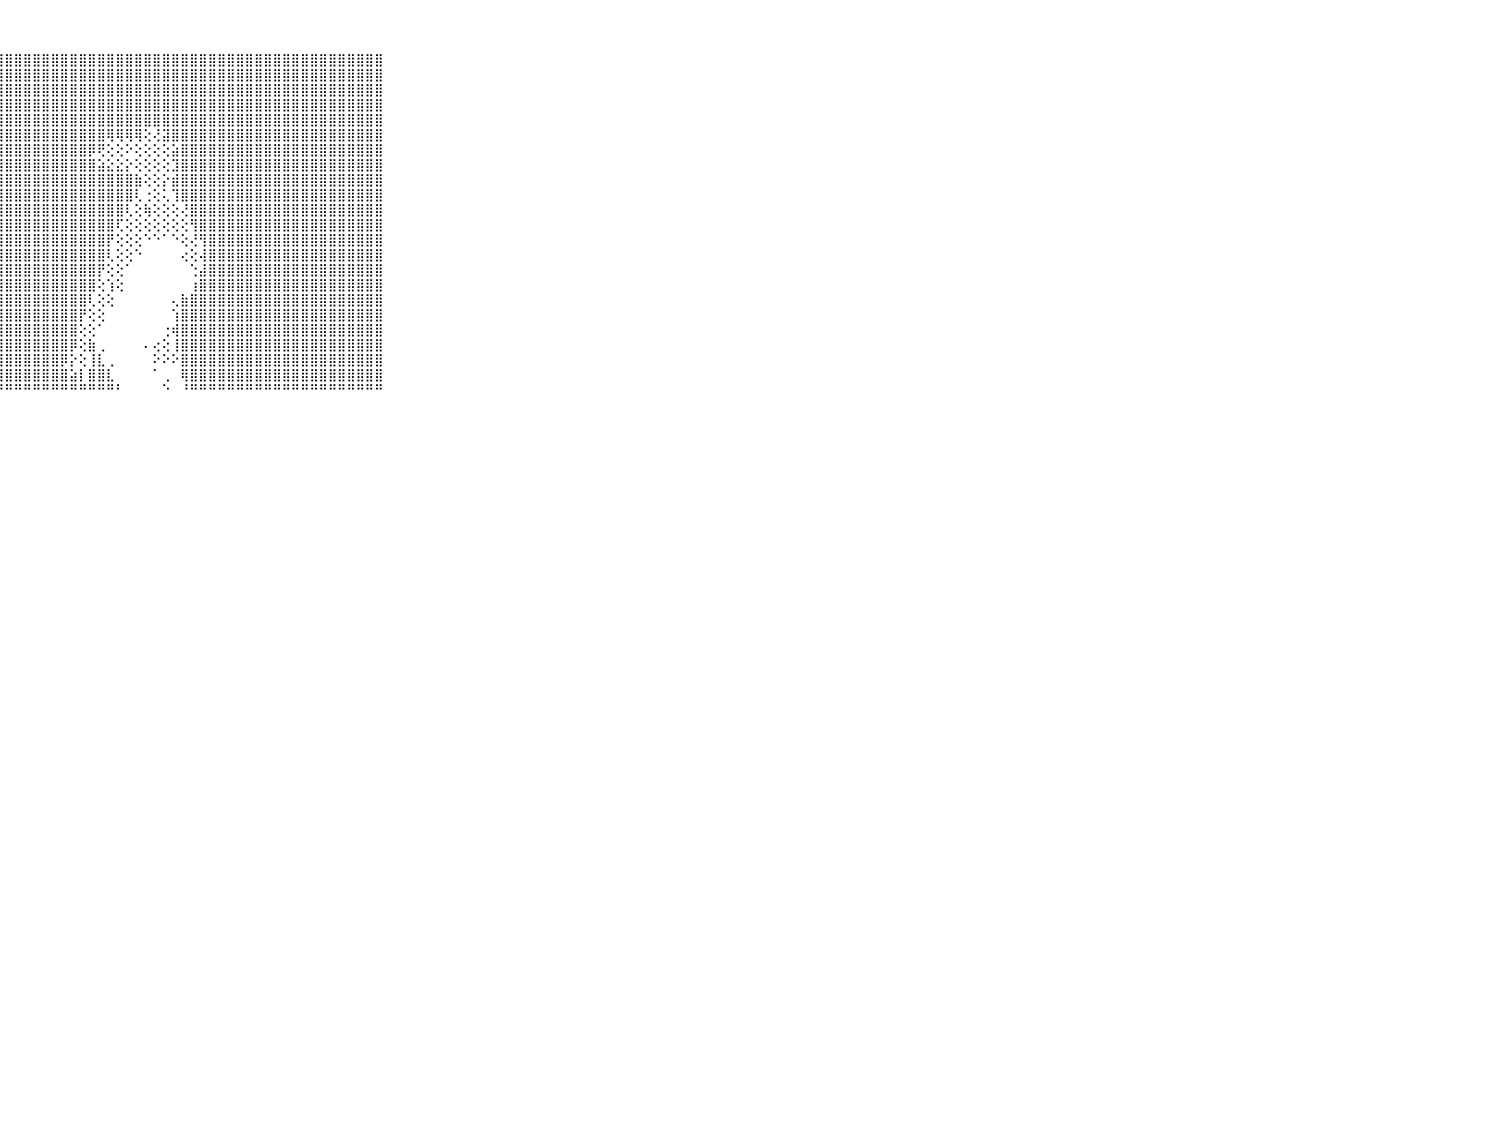

⠀⠀⠀⠀⠀⠀⠀⠀⠀⠀⠀⣿⣿⣿⣿⣿⣿⣿⣿⣿⣿⣿⣿⣿⣿⣿⣿⣿⣿⣿⣿⣿⣿⣿⣿⣿⣿⣿⣿⣿⣿⣿⣿⣿⣿⣿⣿⣿⣿⣿⣿⣿⣿⣿⣿⣿⣿⣿⣿⣿⣿⣿⣿⣿⣿⣿⣿⣿⣿⠀⠀⠀⠀⠀⠀⠀⠀⠀⠀⠀⠀
⠀⠀⠀⠀⠀⠀⠀⠀⠀⠀⠀⣿⣿⣿⣿⣿⣿⣿⣿⣿⣿⣿⣿⣿⣿⣿⣿⣿⣿⣿⣿⣿⣿⣿⣿⣿⣿⣿⣿⣿⣿⣿⣿⣿⣿⣿⣿⣿⣿⣿⣿⣿⣿⣿⣿⣿⣿⣿⣿⣿⣿⣿⣿⣿⣿⣿⣿⣿⣿⠀⠀⠀⠀⠀⠀⠀⠀⠀⠀⠀⠀
⠀⠀⠀⠀⠀⠀⠀⠀⠀⠀⠀⣿⣿⣿⣿⣿⣿⣿⣿⣿⣿⣿⣿⣿⣿⣿⣿⣿⣿⣿⣿⣿⣿⣿⣿⣿⣿⣿⣿⣿⣿⣿⣿⣿⣿⣿⣿⣿⣿⣿⣿⣿⣿⣿⣿⣿⣿⣿⣿⣿⣿⣿⣿⣿⣿⣿⣿⣿⣿⠀⠀⠀⠀⠀⠀⠀⠀⠀⠀⠀⠀
⠀⠀⠀⠀⠀⠀⠀⠀⠀⠀⠀⣿⣿⣿⣿⣿⣿⣿⣿⣿⣿⣿⣿⣿⣿⣿⣿⣿⣿⣿⣿⣿⣿⣿⣿⣿⣿⣿⣿⣿⣿⣿⣿⣿⣿⣿⣿⣿⣿⣿⣿⣿⣿⣿⣿⣿⣿⣿⣿⣿⣿⣿⣿⣿⣿⣿⣿⣿⣿⠀⠀⠀⠀⠀⠀⠀⠀⠀⠀⠀⠀
⠀⠀⠀⠀⠀⠀⠀⠀⠀⠀⠀⣿⣿⣿⣿⣿⣿⣿⣿⣿⣿⣿⣿⣿⣿⣿⣿⣿⣿⣿⣿⣿⣿⣿⣿⣿⣿⣿⣿⣿⣿⣿⣿⣿⣿⣿⣿⣿⣿⣿⣿⣿⣿⣿⣿⣿⣿⣿⣿⣿⣿⣿⣿⣿⣿⣿⣿⣿⣿⠀⠀⠀⠀⠀⠀⠀⠀⠀⠀⠀⠀
⠀⠀⠀⠀⠀⠀⠀⠀⠀⠀⠀⣿⣿⣿⣿⣿⣿⣿⣿⣿⣿⣿⣿⣿⣿⣿⣿⣿⣿⣿⣿⣿⣿⣿⣿⣿⣿⣿⣿⢿⢿⢿⢿⢕⢜⣽⣿⣿⣿⣿⣿⣿⣿⣿⣿⣿⣿⣿⣿⣿⣿⣿⣿⣿⣿⣿⣿⣿⣿⠀⠀⠀⠀⠀⠀⠀⠀⠀⠀⠀⠀
⠀⠀⠀⠀⠀⠀⠀⠀⠀⠀⠀⣿⣿⣿⣿⣿⣿⣿⣿⣿⣿⣿⣿⣿⣿⣿⣿⣿⣿⣿⣿⣿⣿⣿⣿⣿⣿⡿⢟⢕⢕⠕⢕⢕⢕⢕⣵⣿⣿⣿⣿⣿⣿⣿⣿⣿⣿⣿⣿⣿⣿⣿⣿⣿⣿⣿⣿⣿⣿⠀⠀⠀⠀⠀⠀⠀⠀⠀⠀⠀⠀
⠀⠀⠀⠀⠀⠀⠀⠀⠀⠀⠀⣿⣿⣿⣿⣿⣿⣿⣿⣿⣿⣿⣿⣿⣿⣿⣿⣿⣿⣿⣿⣿⣿⣿⣿⣿⣿⣿⣵⣕⣕⡕⢕⢕⢕⢕⣹⣿⣿⣿⣿⣿⣿⣿⣿⣿⣿⣿⣿⣿⣿⣿⣿⣿⣿⣿⣿⣿⣿⠀⠀⠀⠀⠀⠀⠀⠀⠀⠀⠀⠀
⠀⠀⠀⠀⠀⠀⠀⠀⠀⠀⠀⣿⣿⣿⣿⣿⣿⣿⣿⣿⣿⣿⣿⣿⣿⣿⣿⣿⣿⣿⣿⣿⣿⣿⣿⣿⣿⣿⣿⣿⣿⣿⣷⢕⢕⡕⣾⣿⣿⣿⣿⣿⣿⣿⣿⣿⣿⣿⣿⣿⣿⣿⣿⣿⣿⣿⣿⣿⣿⠀⠀⠀⠀⠀⠀⠀⠀⠀⠀⠀⠀
⠀⠀⠀⠀⠀⠀⠀⠀⠀⠀⠀⣿⣿⣿⣿⣿⣿⣿⣿⣿⣿⣿⣿⣿⣿⣿⣿⣿⣿⣿⣿⣿⣿⣿⣿⣿⣿⣿⣿⣿⣿⣿⢇⢐⢕⢅⢹⣿⣿⣿⣿⣿⣿⣿⣿⣿⣿⣿⣿⣿⣿⣿⣿⣿⣿⣿⣿⣿⣿⠀⠀⠀⠀⠀⠀⠀⠀⠀⠀⠀⠀
⠀⠀⠀⠀⠀⠀⠀⠀⠀⠀⠀⣿⣿⣿⣿⣿⣿⣿⣿⣿⣿⣿⣿⣿⣿⣿⣿⣿⣿⣿⣿⣿⣿⣿⣿⣿⣿⣿⣿⣿⣿⢇⢕⢷⢕⢕⢕⢜⣿⣿⣿⣿⣿⣿⣿⣿⣿⣿⣿⣿⣿⣿⣿⣿⣿⣿⣿⣿⣿⠀⠀⠀⠀⠀⠀⠀⠀⠀⠀⠀⠀
⠀⠀⠀⠀⠀⠀⠀⠀⠀⠀⠀⣿⣿⣿⣿⣿⣿⣿⣿⣿⣿⣿⣿⣿⣿⣿⣿⣿⣿⣿⣿⣿⣿⣿⣿⣿⣿⣿⣿⣿⢏⢕⢕⢕⢕⢕⢕⢕⢻⣿⣿⣿⣿⣿⣿⣿⣿⣿⣿⣿⣿⣿⣿⣿⣿⣿⣿⣿⣿⠀⠀⠀⠀⠀⠀⠀⠀⠀⠀⠀⠀
⠀⠀⠀⠀⠀⠀⠀⠀⠀⠀⠀⣿⣿⣿⣿⣿⣿⣿⣿⣿⣿⣿⣿⣿⣿⣿⣿⣿⣿⣿⣿⣿⣿⣿⣿⣿⣿⣿⣿⡟⢕⢕⢕⠑⠑⠁⠑⢕⢜⢻⣿⣿⣿⣿⣿⣿⣿⣿⣿⣿⣿⣿⣿⣿⣿⣿⣿⣿⣿⠀⠀⠀⠀⠀⠀⠀⠀⠀⠀⠀⠀
⠀⠀⠀⠀⠀⠀⠀⠀⠀⠀⠀⣿⣿⣿⣿⣿⣿⣿⣿⣿⣿⣿⣿⣿⣿⣿⣿⣿⣿⣿⣿⣿⣿⣿⣿⣿⣿⣿⣿⢇⢕⢕⠑⠀⠀⠀⠀⢔⢕⢼⣿⣿⣿⣿⣿⣿⣿⣿⣿⣿⣿⣿⣿⣿⣿⣿⣿⣿⣿⠀⠀⠀⠀⠀⠀⠀⠀⠀⠀⠀⠀
⠀⠀⠀⠀⠀⠀⠀⠀⠀⠀⠀⣿⣿⣿⣿⣿⣿⣿⣿⣿⣿⣿⣿⣿⣿⣿⣿⣿⣿⣿⣿⣿⣿⣿⣿⣿⣿⣿⡟⢕⢕⠁⠀⠀⠀⠀⠀⠀⢑⣼⣿⣿⣿⣿⣿⣿⣿⣿⣿⣿⣿⣿⣿⣿⣿⣿⣿⣿⣿⠀⠀⠀⠀⠀⠀⠀⠀⠀⠀⠀⠀
⠀⠀⠀⠀⠀⠀⠀⠀⠀⠀⠀⣿⣿⣿⣿⣿⣿⣿⣿⣿⣿⣿⣿⣿⣿⣿⣿⣿⣿⣿⣿⣿⣿⣿⣿⣿⣿⣿⢕⢱⢕⠀⠀⠀⠀⠀⠀⠀⢰⣿⣿⣿⣿⣿⣿⣿⣿⣿⣿⣿⣿⣿⣿⣿⣿⣿⣿⣿⣿⠀⠀⠀⠀⠀⠀⠀⠀⠀⠀⠀⠀
⠀⠀⠀⠀⠀⠀⠀⠀⠀⠀⠀⣿⣿⣿⣿⣿⣿⣿⣿⣿⣿⣿⣿⣿⣿⣿⣿⣿⣿⣿⣿⣿⣿⣿⣿⣿⣿⢇⢕⢕⠀⠀⠀⠀⠀⠀⢄⣷⣿⣿⣿⣿⣿⣿⣿⣿⣿⣿⣿⣿⣿⣿⣿⣿⣿⣿⣿⣿⣿⠀⠀⠀⠀⠀⠀⠀⠀⠀⠀⠀⠀
⠀⠀⠀⠀⠀⠀⠀⠀⠀⠀⠀⣿⣿⣿⣿⣿⣿⣿⣿⣿⣿⣿⣿⣿⣿⣿⣿⣿⣿⣿⣿⣿⣿⣿⣿⣿⡟⢕⢕⠀⠀⠀⠀⠀⠀⠀⢱⣿⣿⣿⣿⣿⣿⣿⣿⣿⣿⣿⣿⣿⣿⣿⣿⣿⣿⣿⣿⣿⣿⠀⠀⠀⠀⠀⠀⠀⠀⠀⠀⠀⠀
⠀⠀⠀⠀⠀⠀⠀⠀⠀⠀⠀⣿⣿⣿⣿⣿⣿⣿⣿⣿⣿⣿⣿⣿⣿⣿⣿⣿⣿⣿⣿⣿⣿⣿⣿⣿⢕⢕⠁⠀⠀⠀⠀⠀⠀⢐⢾⣿⣿⣿⣿⣿⣿⣿⣿⣿⣿⣿⣿⣿⣿⣿⣿⣿⣿⣿⣿⣿⣿⠀⠀⠀⠀⠀⠀⠀⠀⠀⠀⠀⠀
⠀⠀⠀⠀⠀⠀⠀⠀⠀⠀⠀⣿⣿⣿⣿⣿⣿⣿⣿⣿⣿⣿⣿⣿⣿⣿⣿⣿⣿⣿⣿⣿⣿⣿⣿⡿⢕⣷⢀⠀⠀⠀⠀⠄⢔⢕⢸⣿⣿⣿⣿⣿⣿⣿⣿⣿⣿⣿⣿⣿⣿⣿⣿⣿⣿⣿⣿⣿⣿⠀⠀⠀⠀⠀⠀⠀⠀⠀⠀⠀⠀
⠀⠀⠀⠀⠀⠀⠀⠀⠀⠀⠀⣿⣿⣿⣿⣿⣿⣿⣿⣿⣿⣿⣿⣿⣿⣿⣿⣿⣿⣿⣿⣿⣿⣿⡿⡕⢕⢸⣇⢀⠀⠀⠀⠀⠕⠕⠕⣿⣿⣿⣿⣿⣿⣿⣿⣿⣿⣿⣿⣿⣿⣿⣿⣿⣿⣿⣿⣿⣿⠀⠀⠀⠀⠀⠀⠀⠀⠀⠀⠀⠀
⠀⠀⠀⠀⠀⠀⠀⠀⠀⠀⠀⣿⣿⣿⣿⣿⣿⣿⣿⣿⣿⣿⣿⣿⣿⣿⣿⣿⣿⣿⣿⣿⣿⣿⣿⣵⡇⣿⣿⣇⠀⠀⠀⠀⠁⢀⠀⢿⣿⣿⣿⣿⣿⣿⣿⣿⣿⣿⣿⣿⣿⣿⣿⣿⣿⣿⣿⣿⣿⠀⠀⠀⠀⠀⠀⠀⠀⠀⠀⠀⠀
⠀⠀⠀⠀⠀⠀⠀⠀⠀⠀⠀⠛⠛⠛⠛⠛⠛⠛⠛⠛⠛⠛⠛⠛⠛⠛⠛⠛⠛⠛⠛⠛⠛⠛⠛⠛⠛⠛⠛⠛⠃⠀⠀⠀⠀⠑⠀⠘⠛⠛⠛⠛⠛⠛⠛⠛⠛⠛⠛⠛⠛⠛⠛⠛⠛⠛⠛⠛⠛⠀⠀⠀⠀⠀⠀⠀⠀⠀⠀⠀⠀